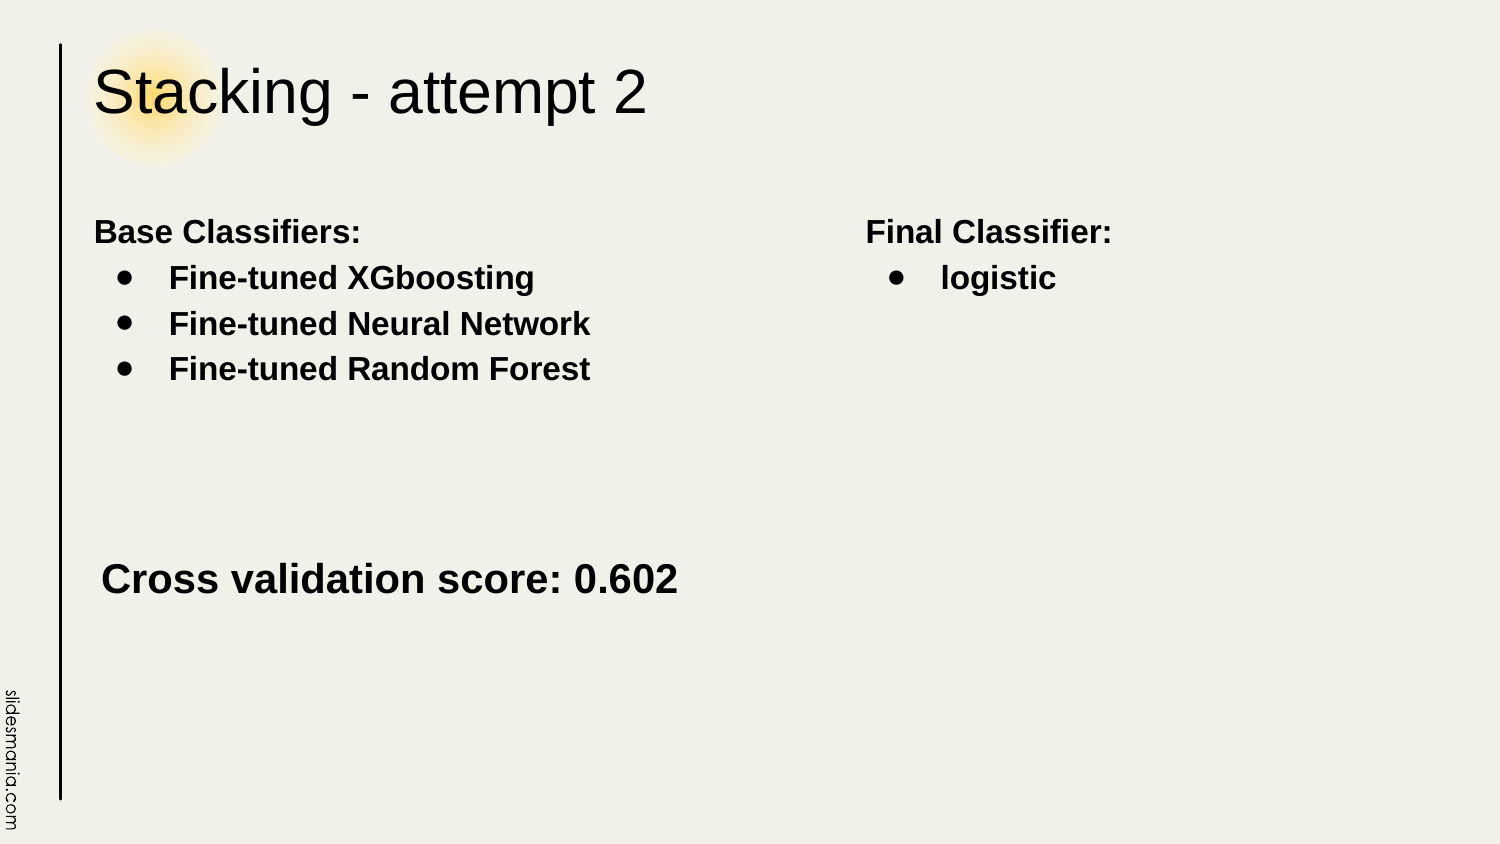

# Stacking - attempt 2
Base Classifiers:
Fine-tuned XGboosting
Fine-tuned Neural Network
Fine-tuned Random Forest

Final Classifier:
logistic

Cross validation score: 0.602